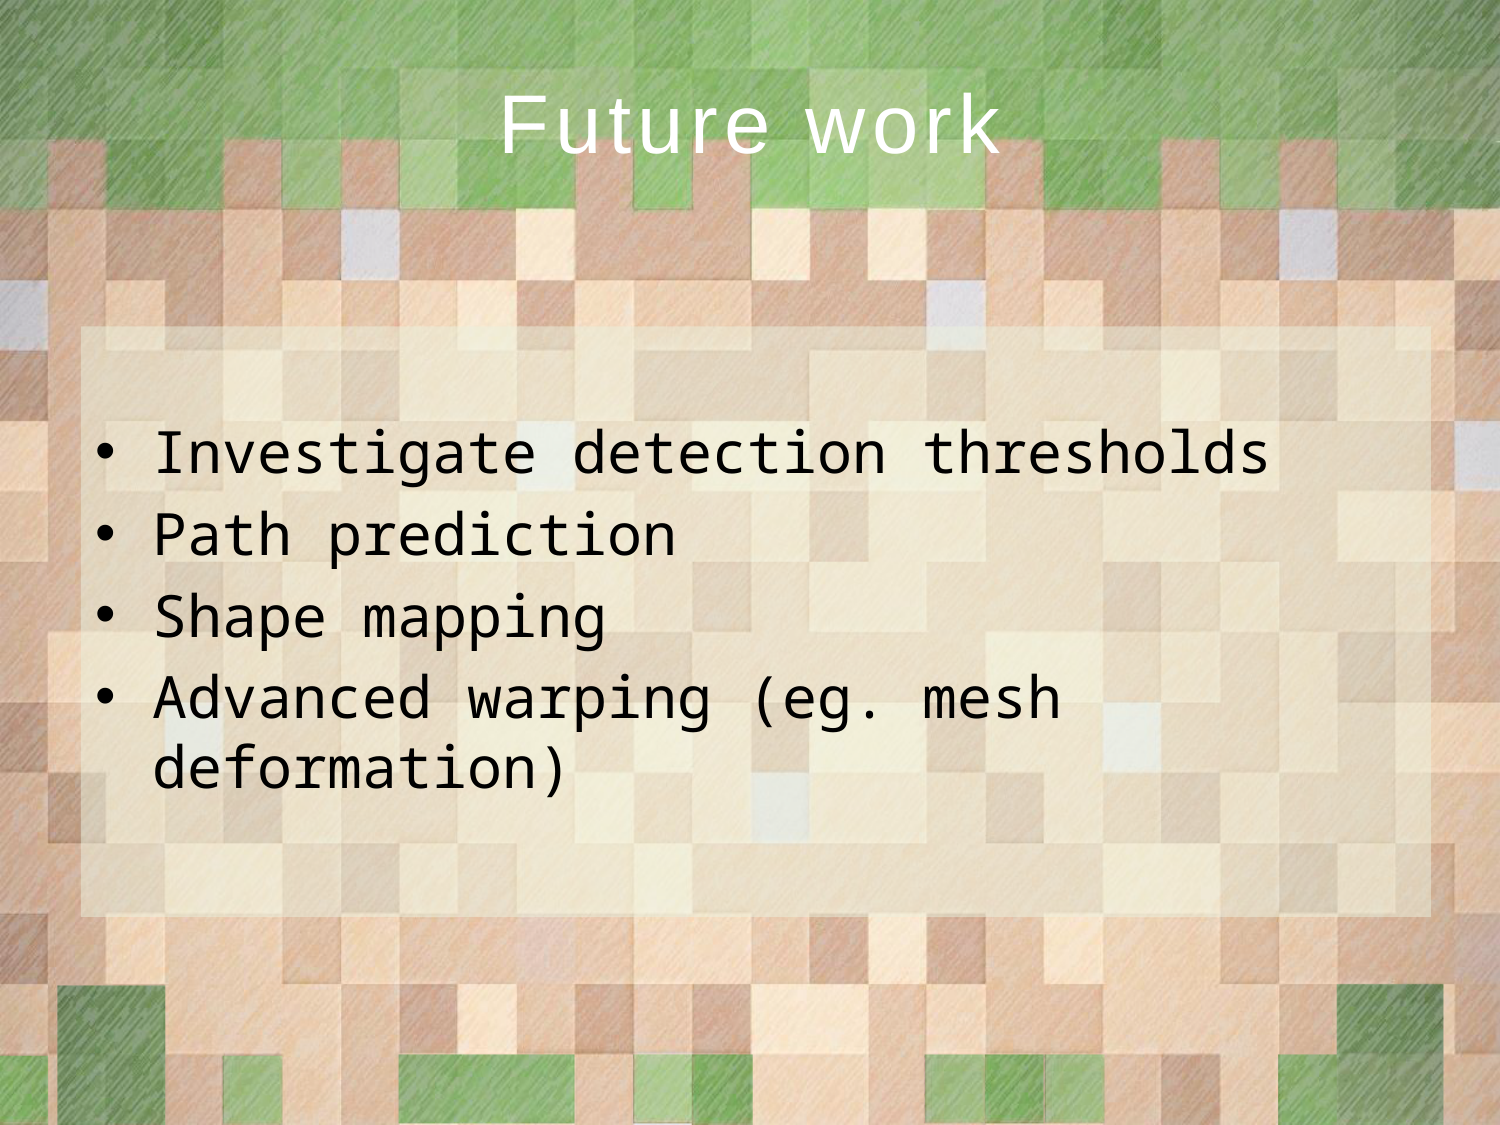

Future work

Investigate detection thresholds
Path prediction
Shape mapping
Advanced warping (eg. mesh deformation)